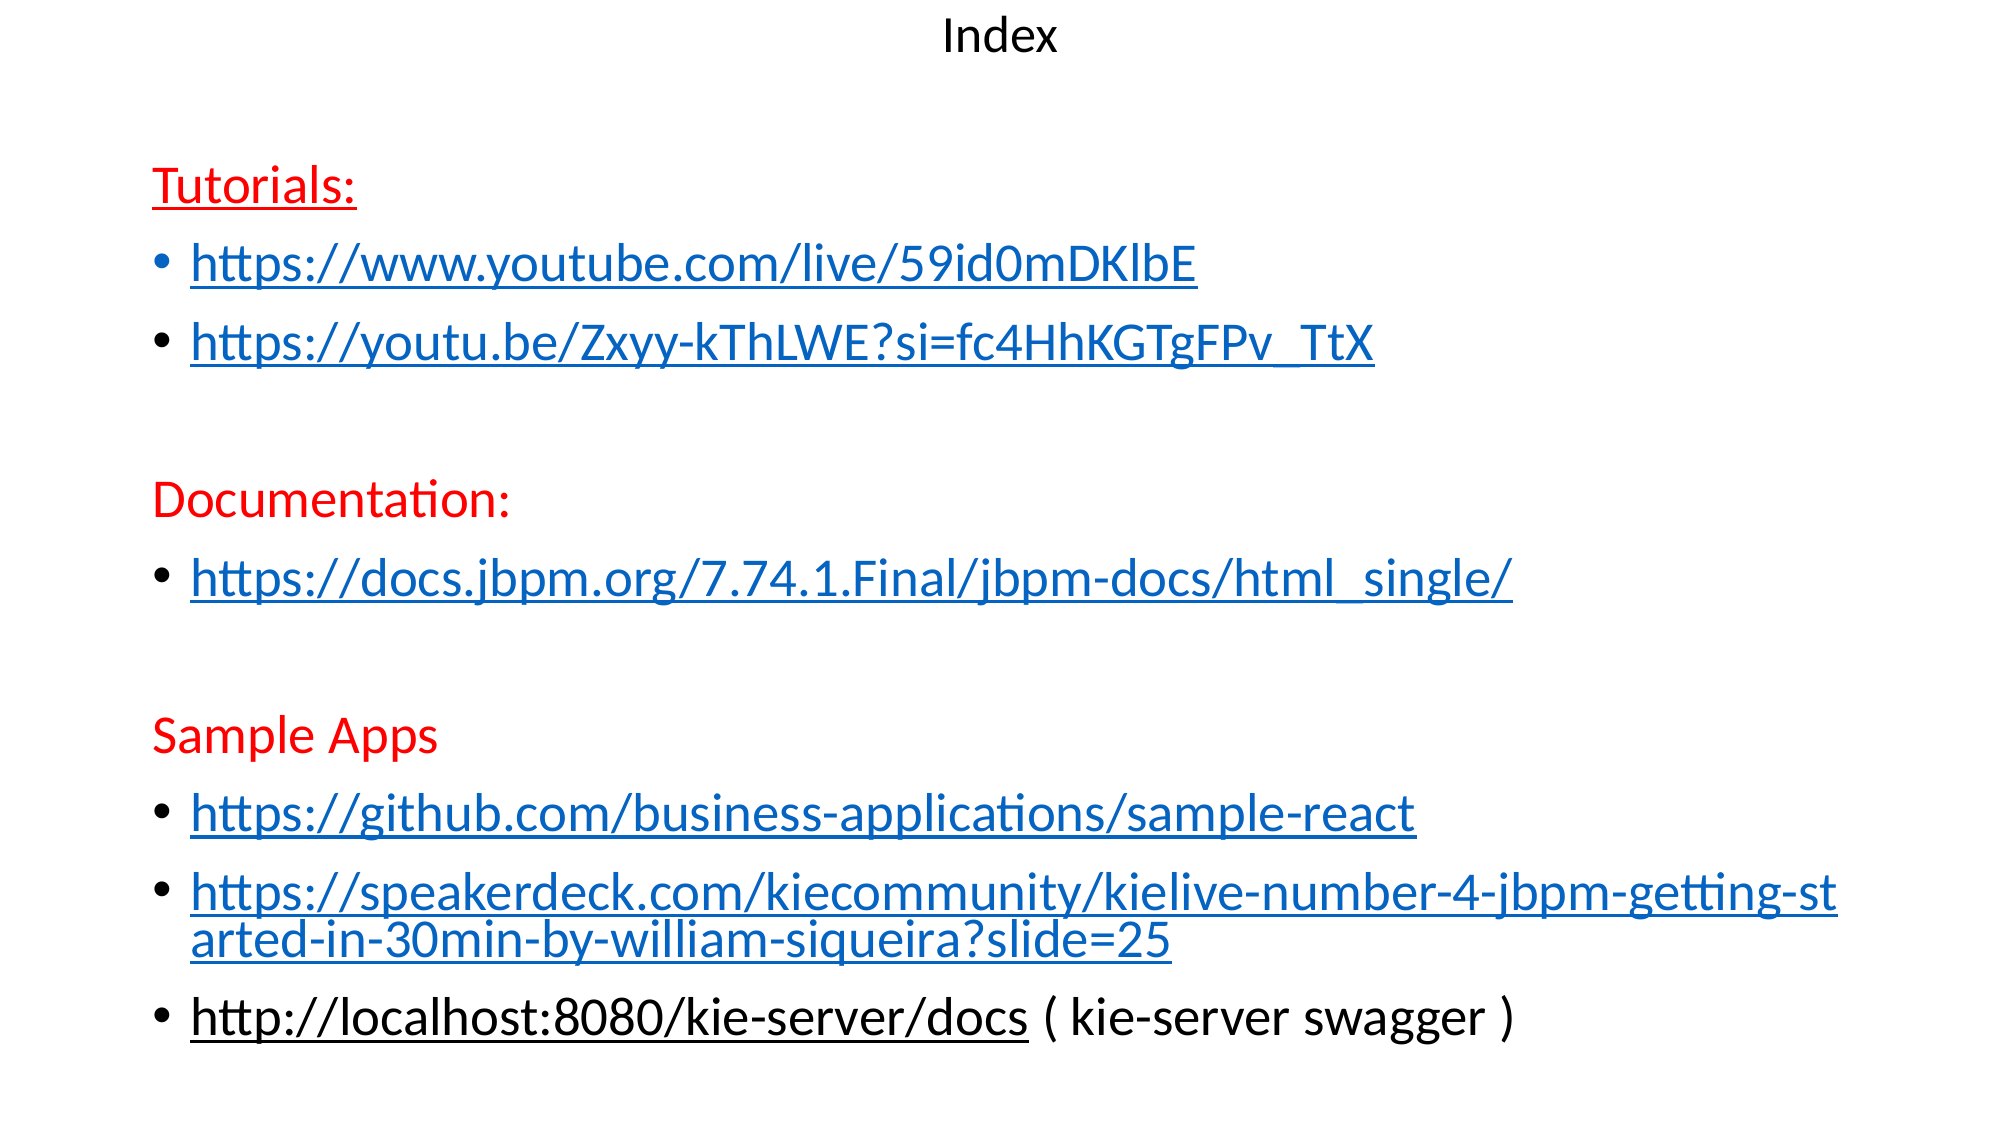

# Index
Tutorials:
https://www.youtube.com/live/59id0mDKlbE
https://youtu.be/Zxyy-kThLWE?si=fc4HhKGTgFPv_TtX

Documentation:
https://docs.jbpm.org/7.74.1.Final/jbpm-docs/html_single/

Sample Apps
https://github.com/business-applications/sample-react
https://speakerdeck.com/kiecommunity/kielive-number-4-jbpm-getting-started-in-30min-by-william-siqueira?slide=25
http://localhost:8080/kie-server/docs ( kie-server swagger )